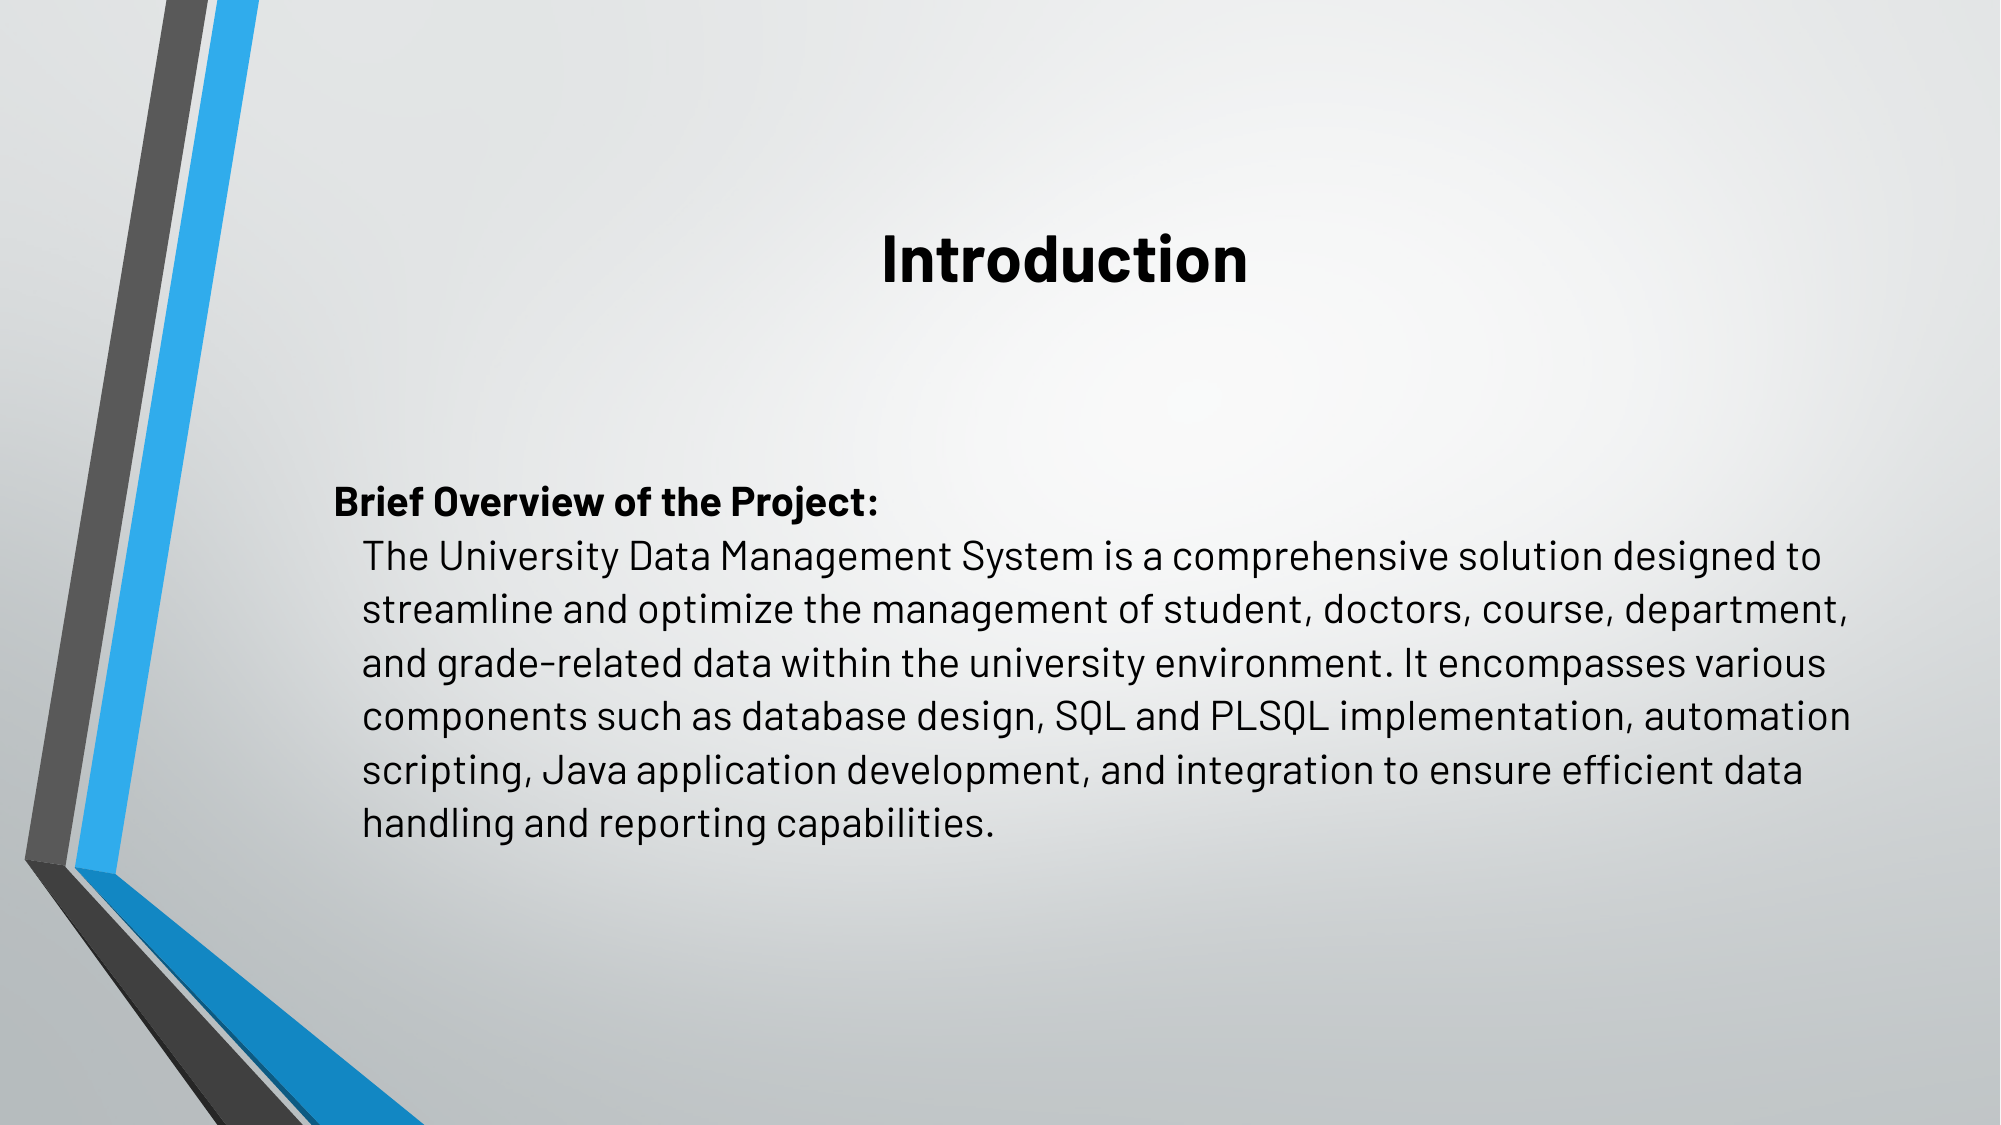

# Introduction
Brief Overview of the Project:
The University Data Management System is a comprehensive solution designed to streamline and optimize the management of student, doctors, course, department, and grade-related data within the university environment. It encompasses various components such as database design, SQL and PLSQL implementation, automation scripting, Java application development, and integration to ensure efficient data handling and reporting capabilities.